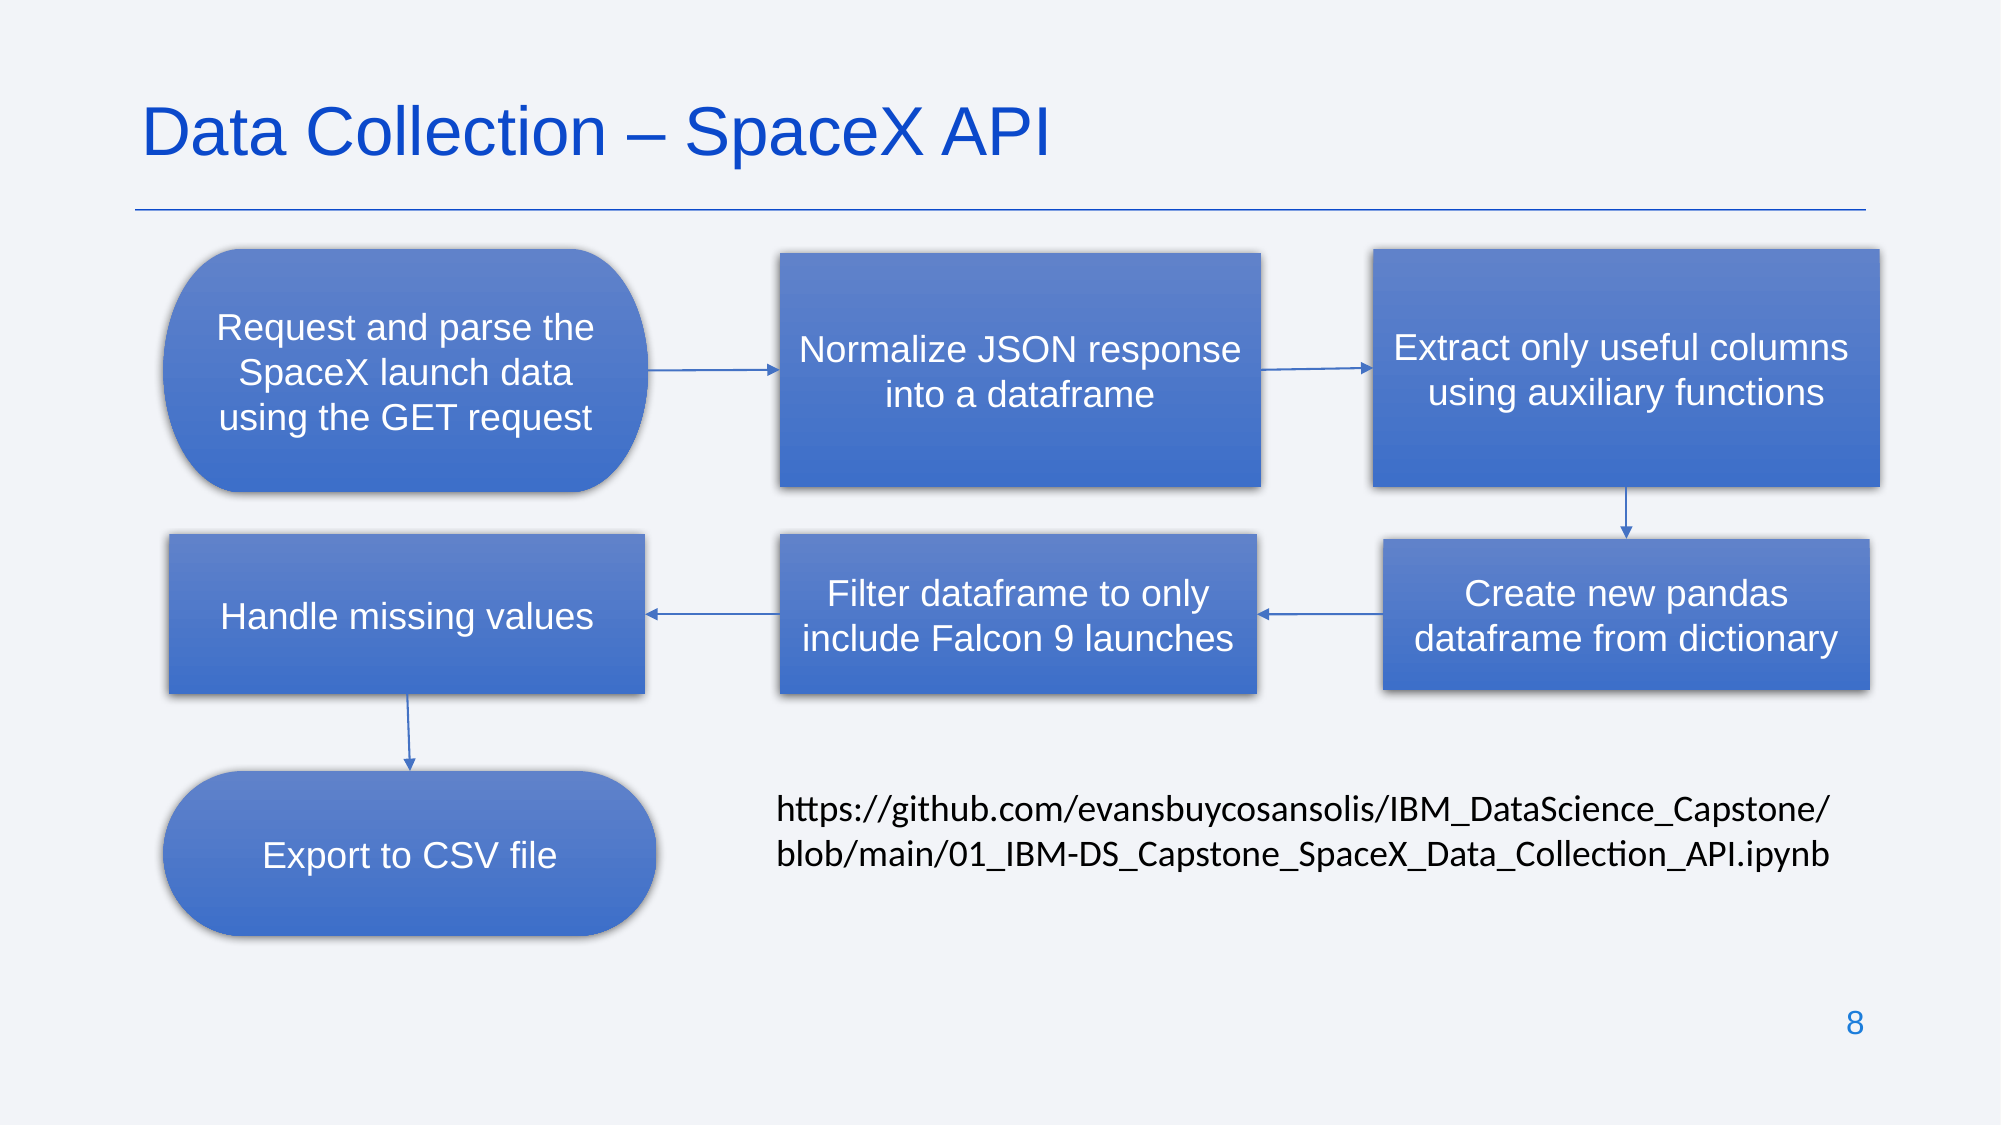

Data Collection – SpaceX API
Request and parse the SpaceX launch data using the GET request
Extract only useful columns  using auxiliary functions
Normalize JSON response into a dataframe
Handle missing values
Filter dataframe to only include Falcon 9 launches
Create new pandas dataframe from dictionary
Export to CSV file
https://github.com/evansbuycosansolis/IBM_DataScience_Capstone/blob/main/01_IBM-DS_Capstone_SpaceX_Data_Collection_API.ipynb
8